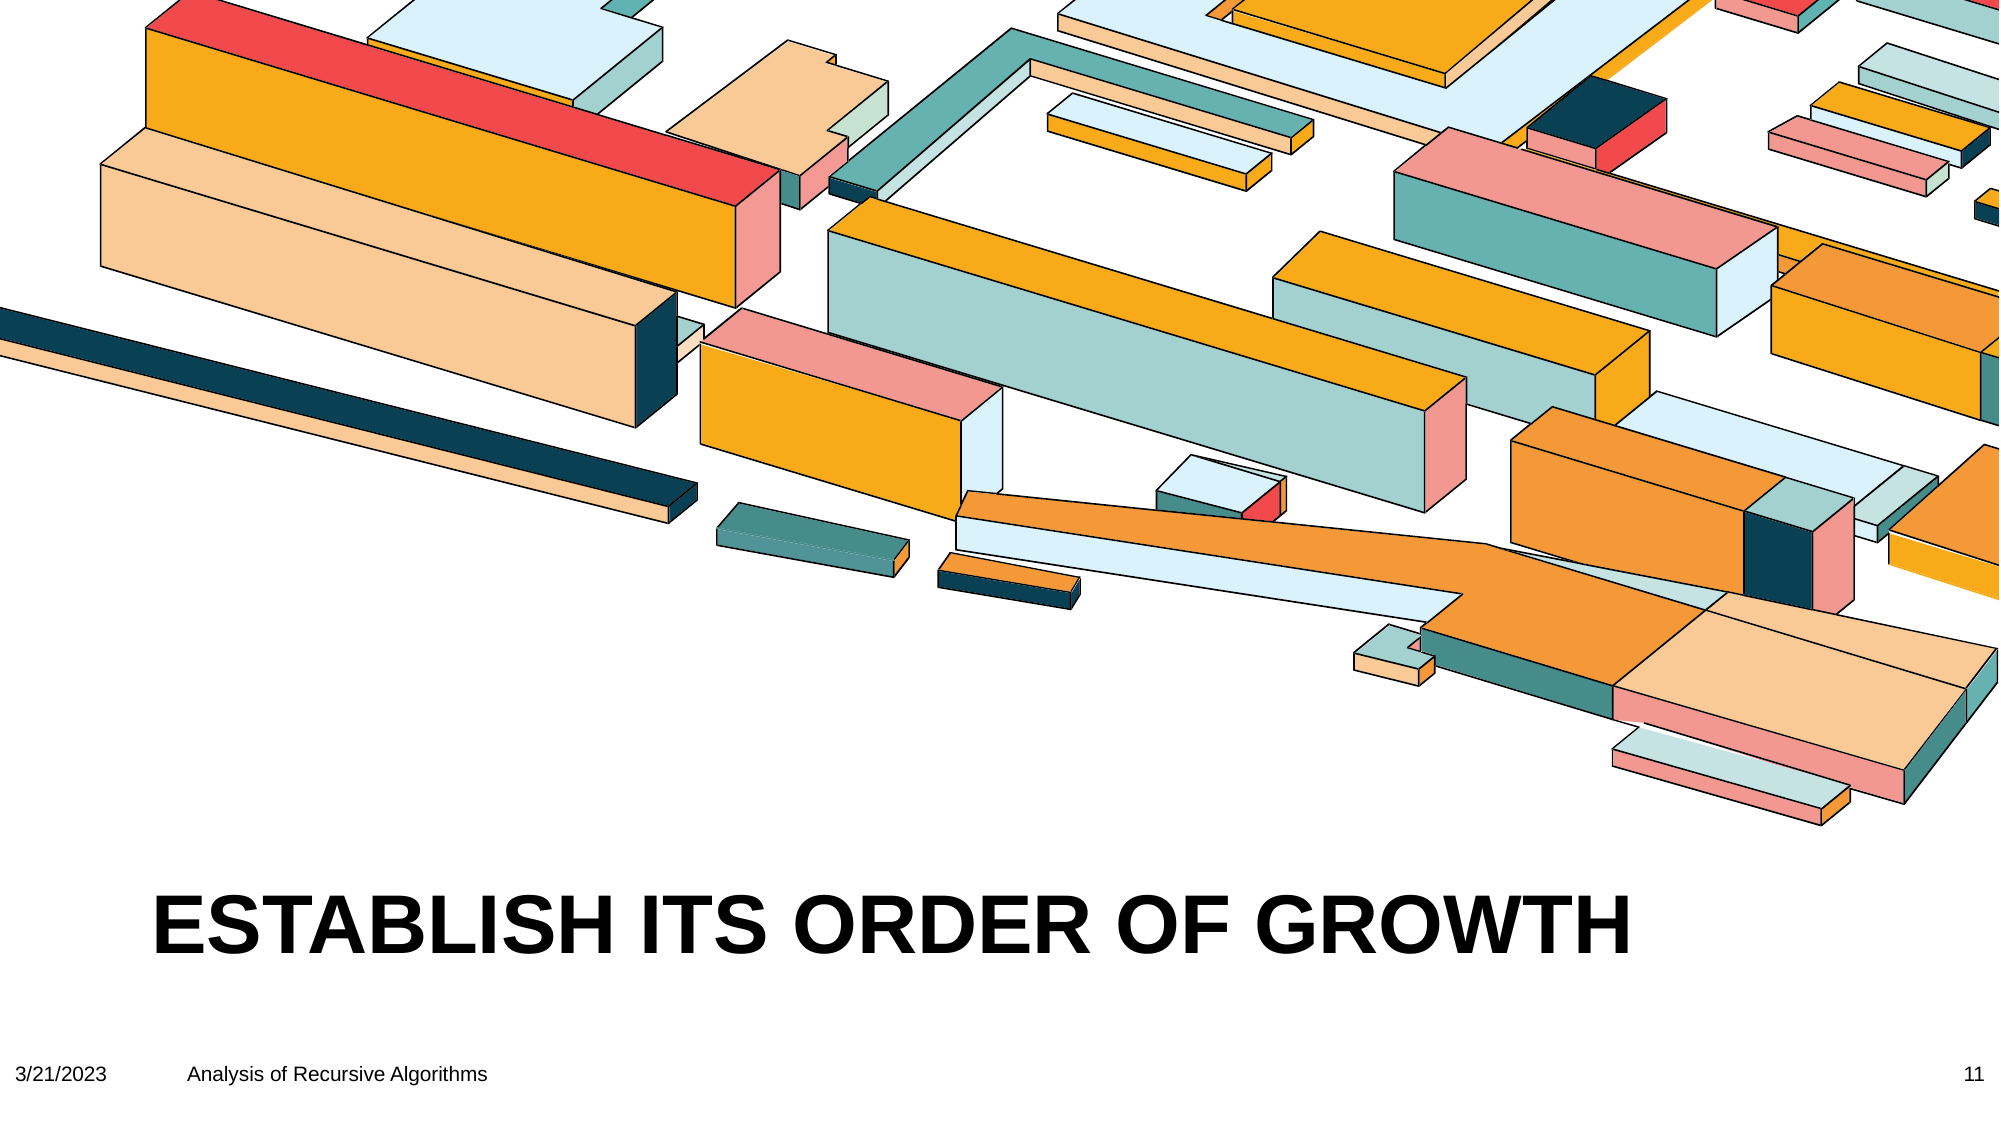

# establish its order of growth
3/21/2023
Analysis of Recursive Algorithms
11